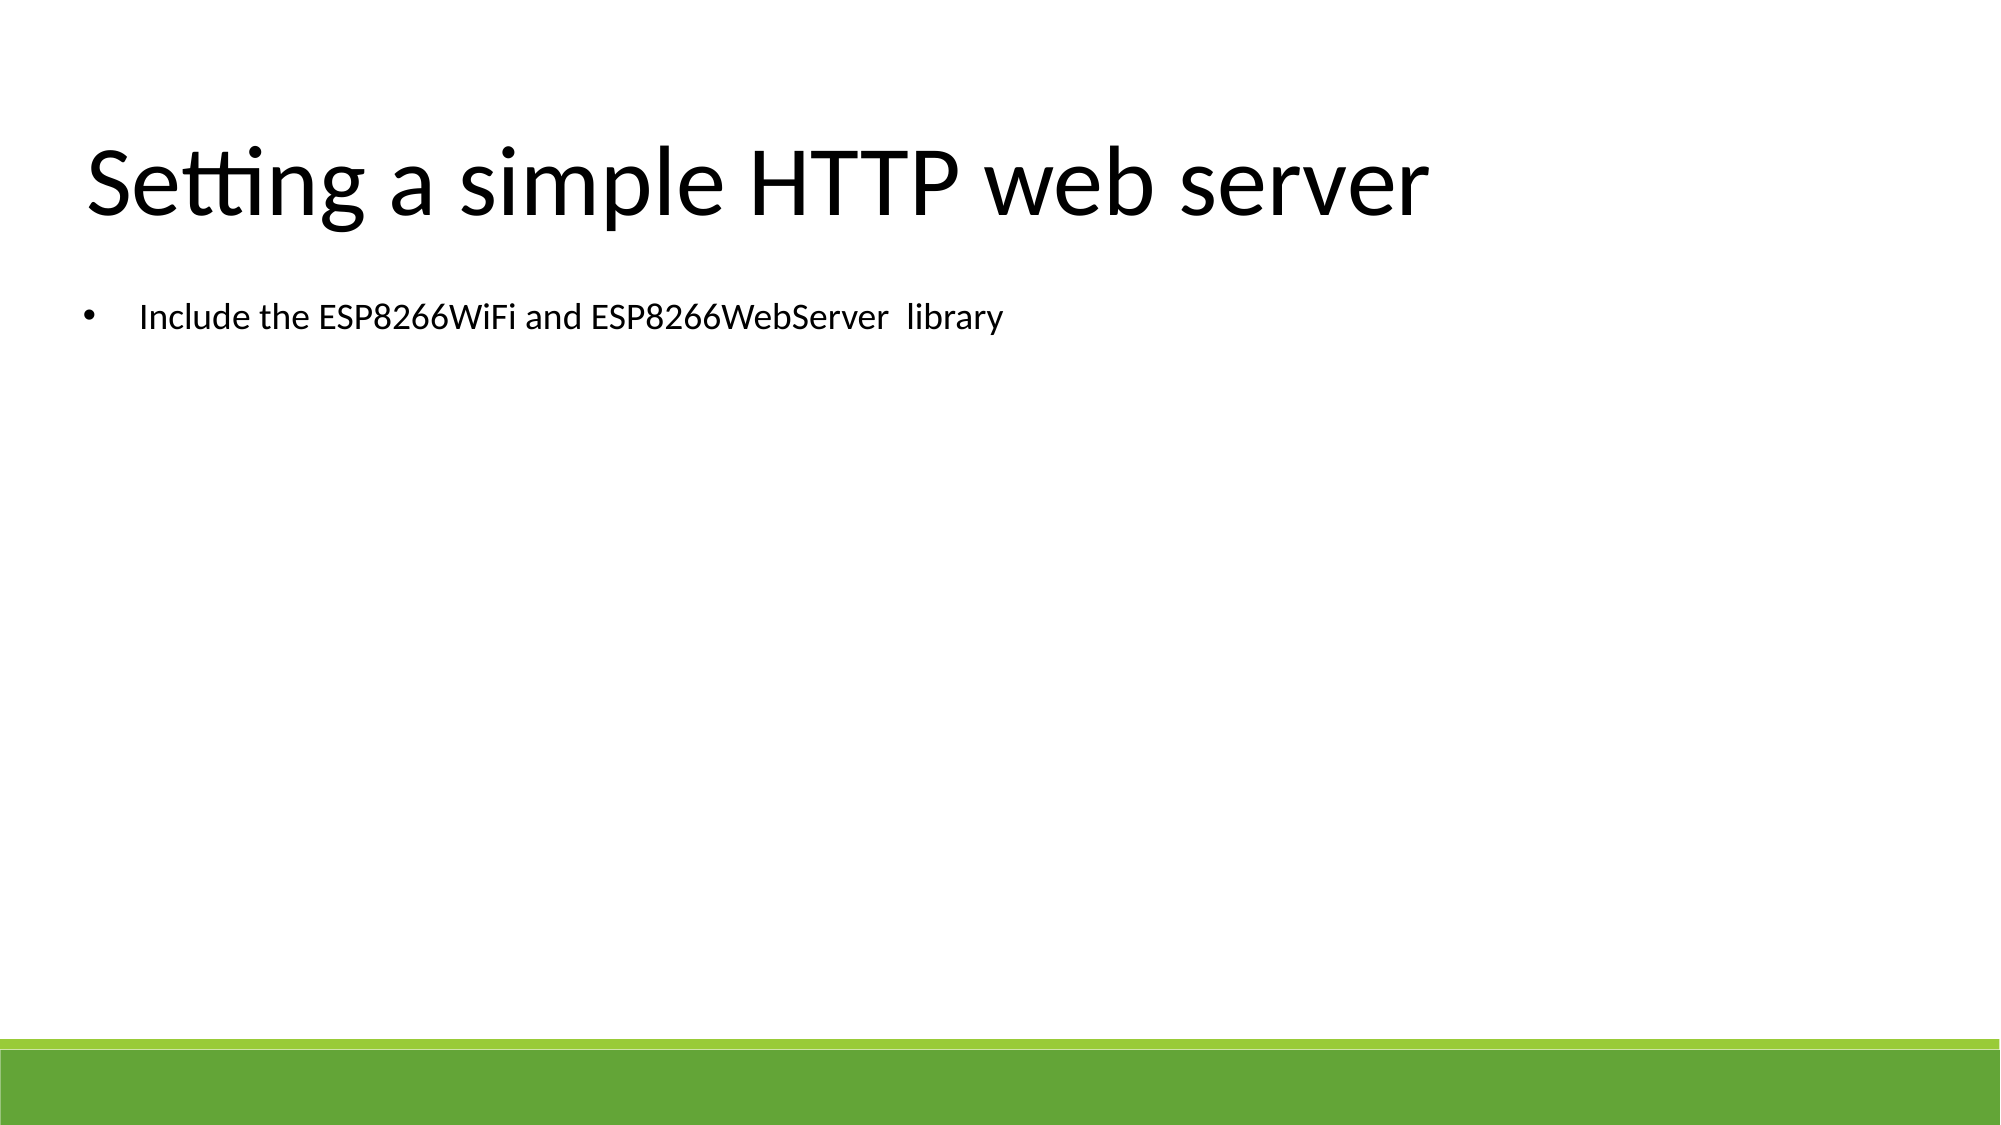

Setting a simple HTTP web server
Include the ESP8266WiFi and ESP8266WebServer  library